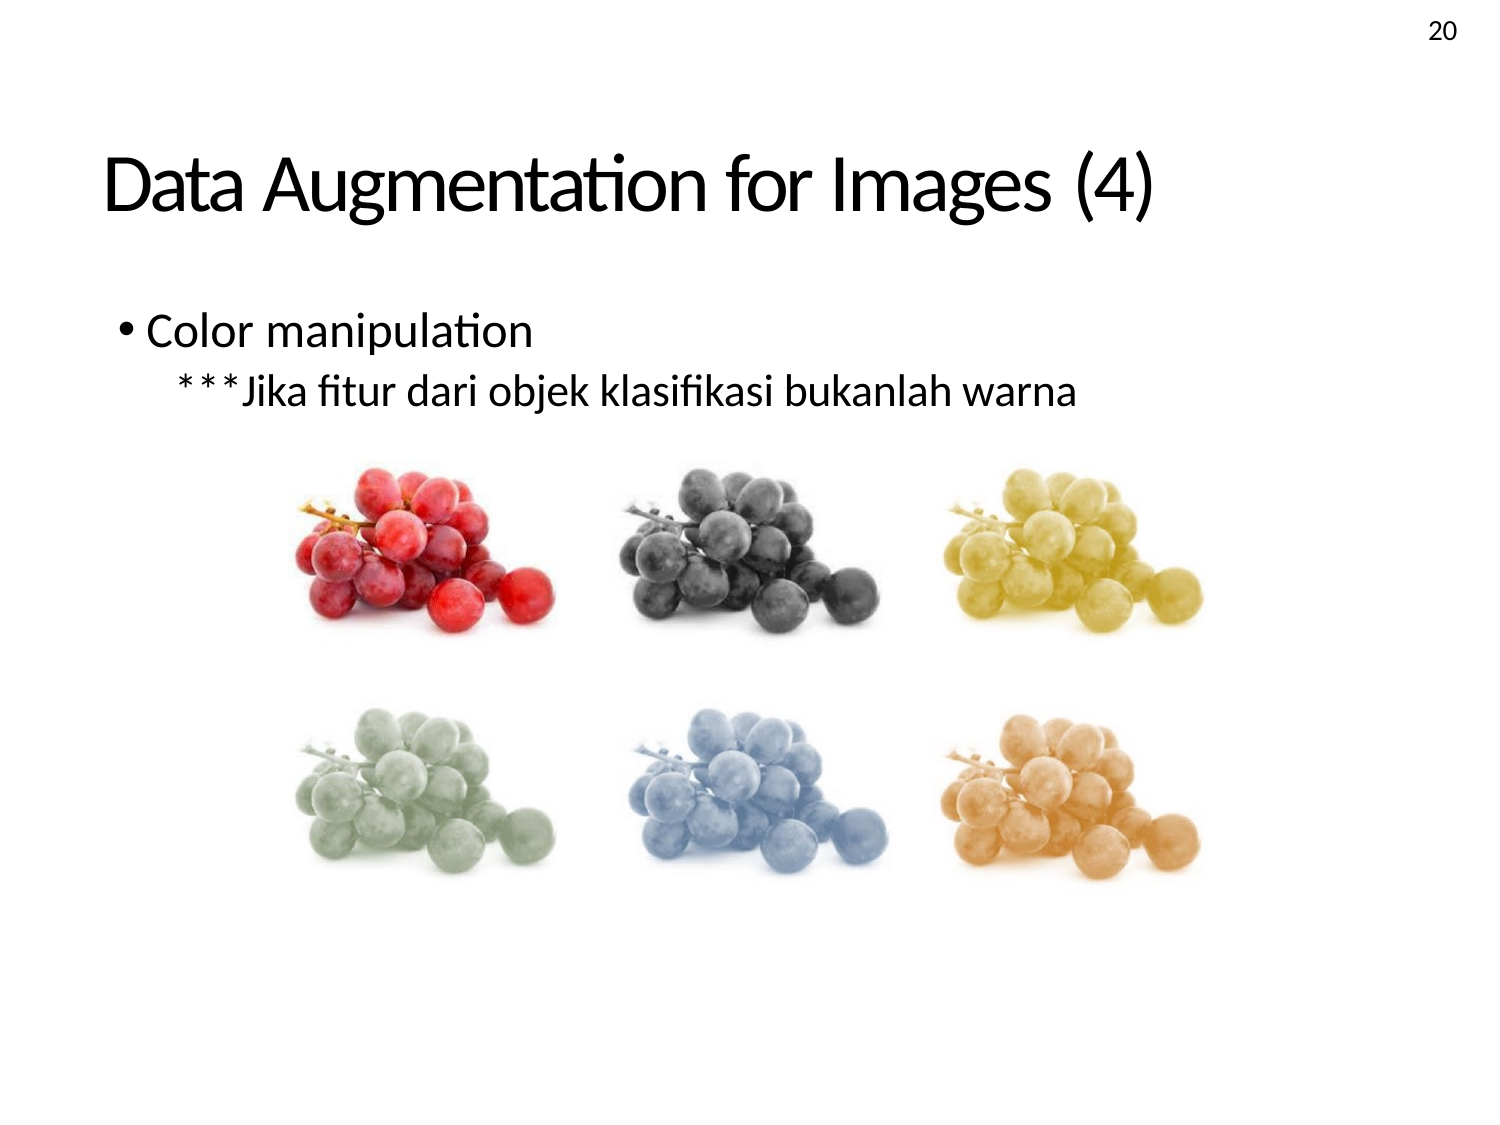

20
Data Augmentation for Images (4)
Color manipulation
***Jika fitur dari objek klasifikasi bukanlah warna